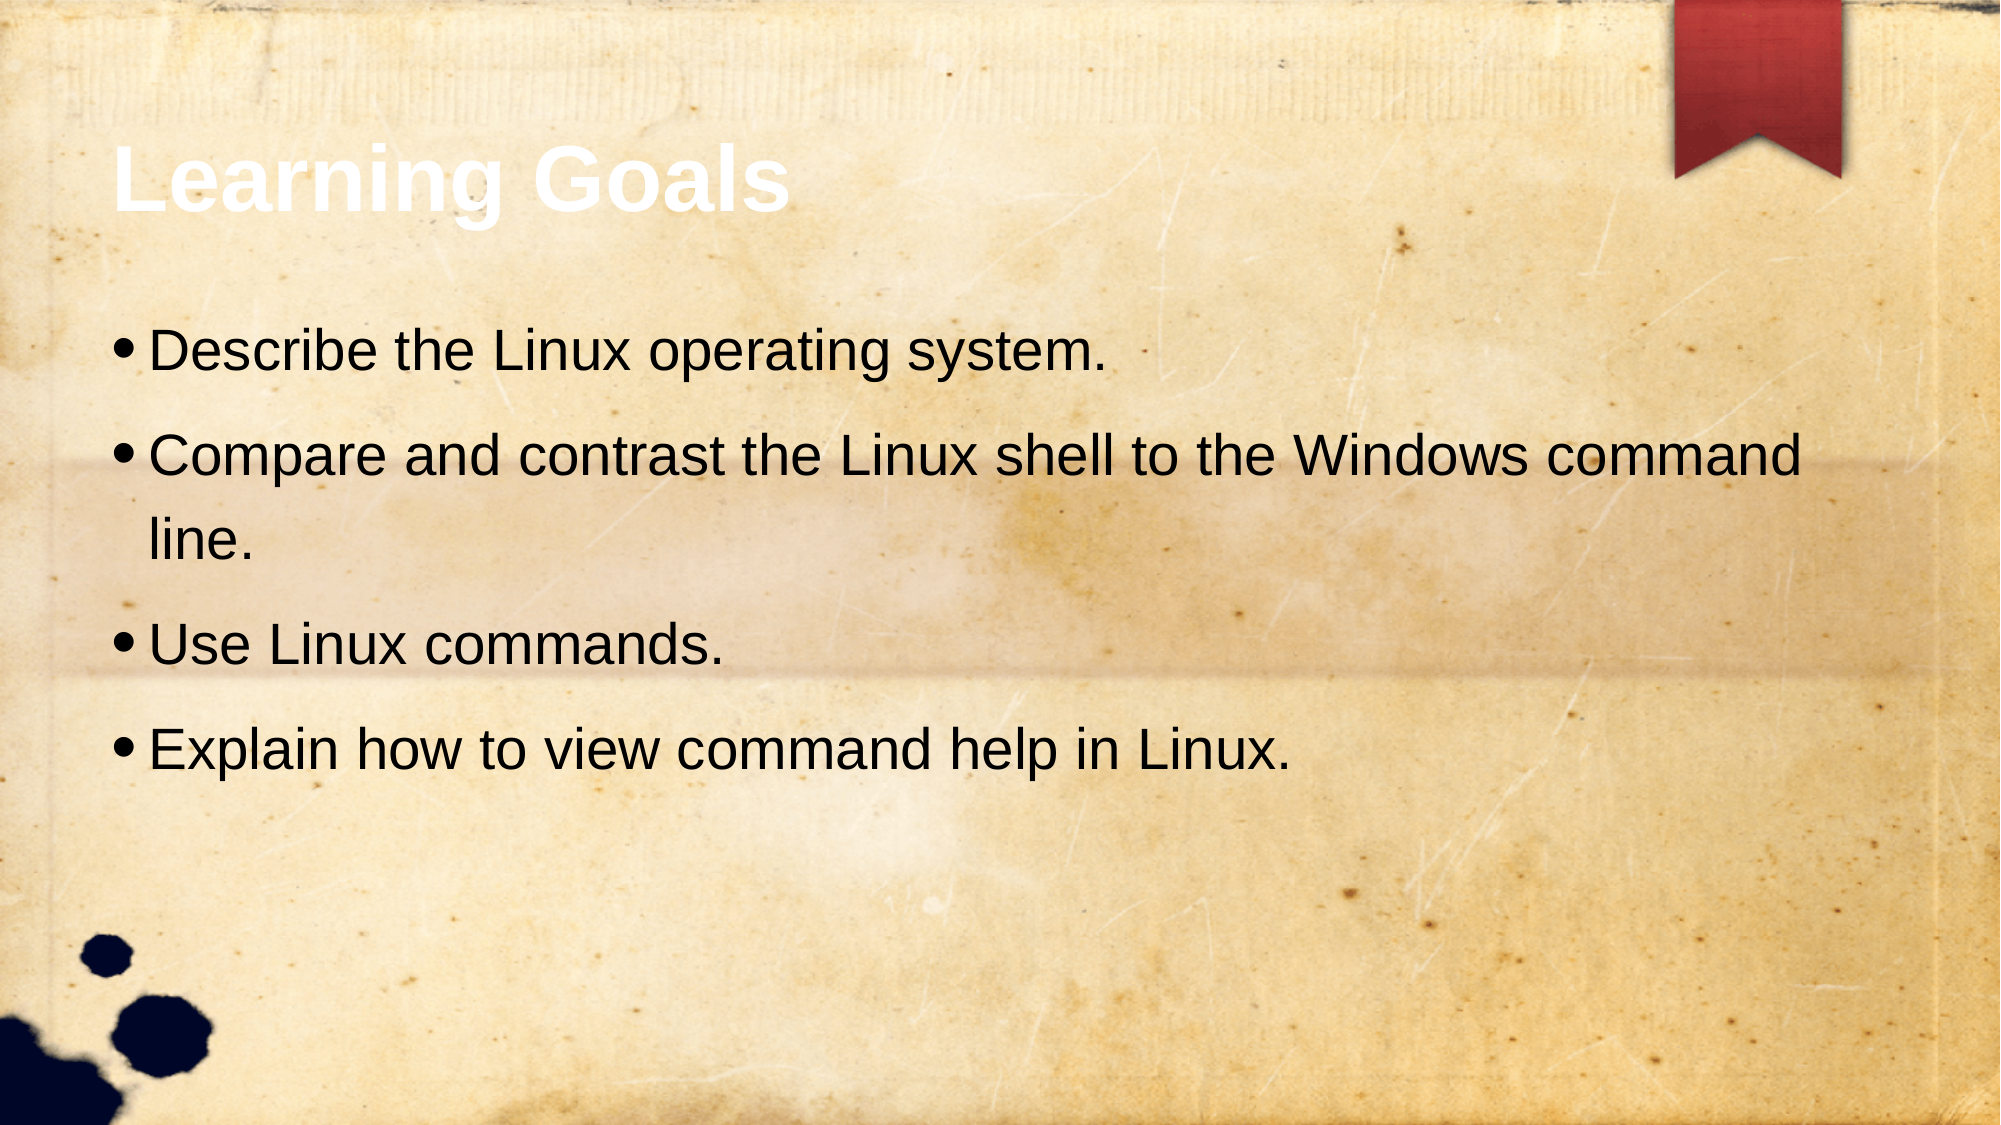

Learning Goals
Describe the Linux operating system.
Compare and contrast the Linux shell to the Windows command line.
Use Linux commands.
Explain how to view command help in Linux.